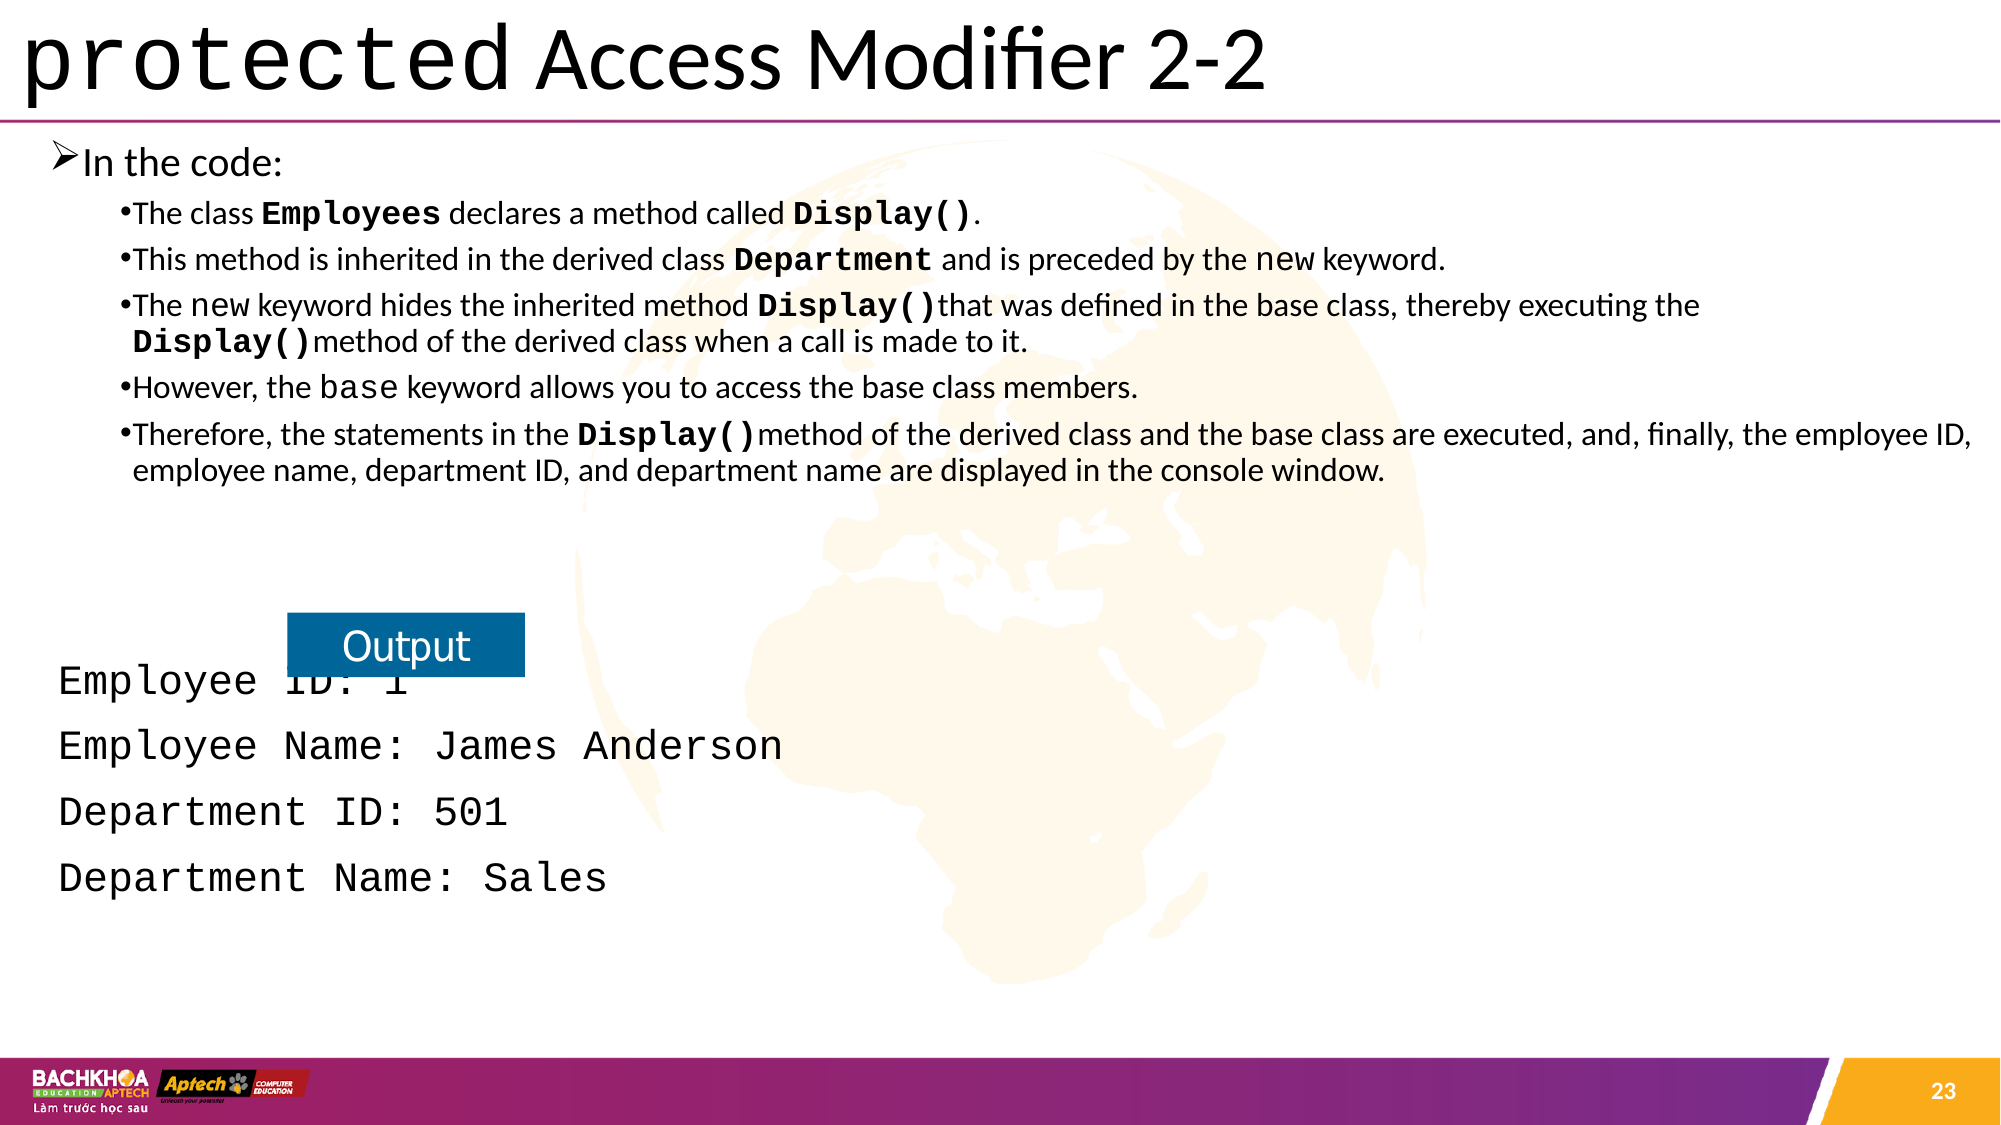

# protected Access Modifier 2-2
In the code:
The class Employees declares a method called Display().
This method is inherited in the derived class Department and is preceded by the new keyword.
The new keyword hides the inherited method Display()that was defined in the base class, thereby executing the Display()method of the derived class when a call is made to it.
However, the base keyword allows you to access the base class members.
Therefore, the statements in the Display()method of the derived class and the base class are executed, and, finally, the employee ID, employee name, department ID, and department name are displayed in the console window.

Employee ID: 1
Employee Name: James Anderson
Department ID: 501
Department Name: Sales

Output
23